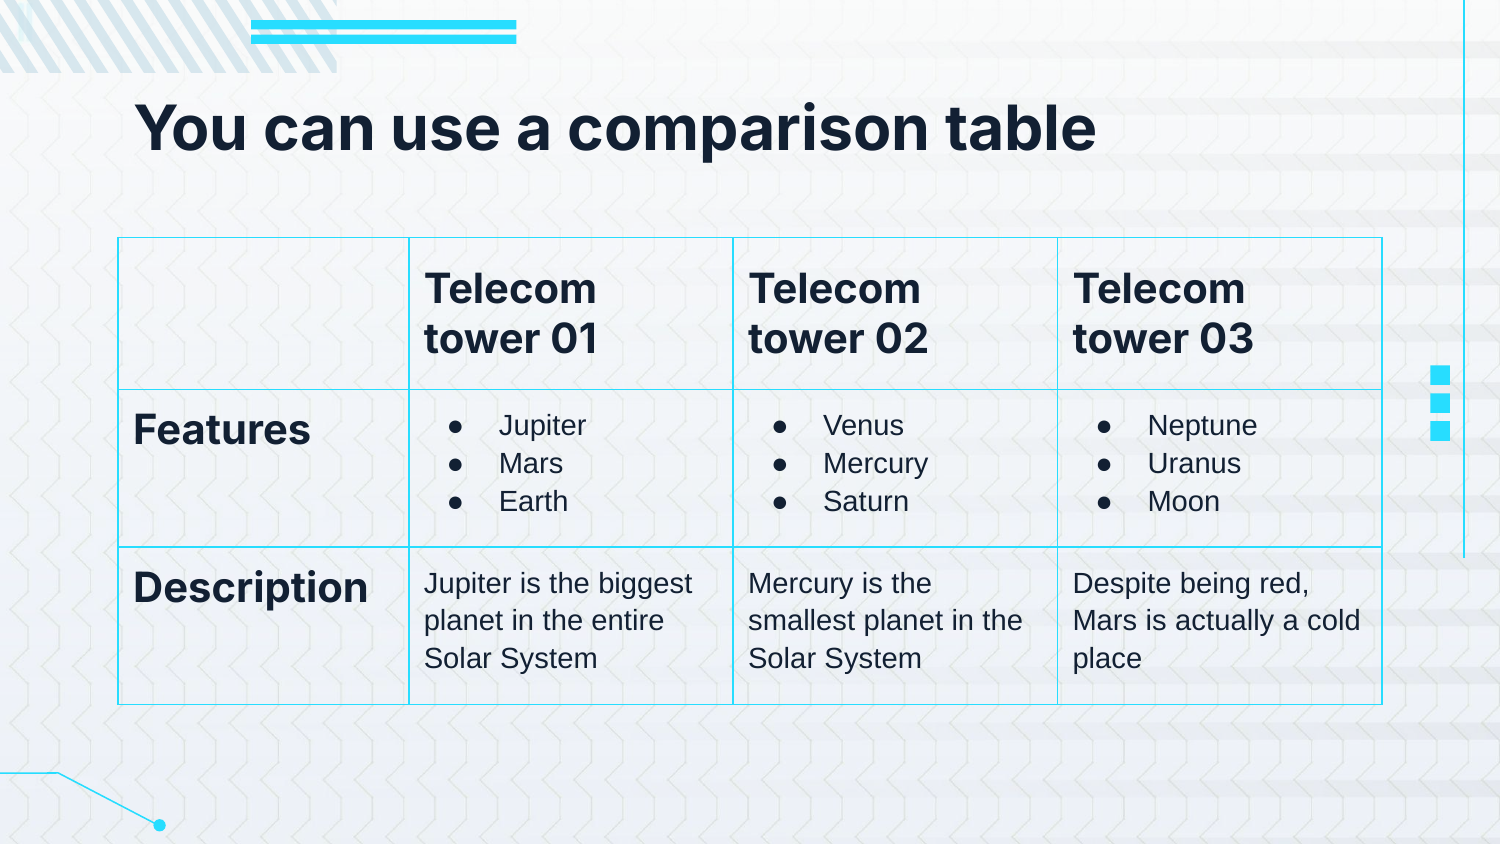

# You can use a comparison table
|  | Telecom tower 01 | Telecom tower 02 | Telecom tower 03 |
| --- | --- | --- | --- |
| Features | Jupiter Mars Earth | Venus Mercury Saturn | Neptune Uranus Moon |
| Description | Jupiter is the biggest planet in the entire Solar System | Mercury is the smallest planet in the Solar System | Despite being red, Mars is actually a cold place |